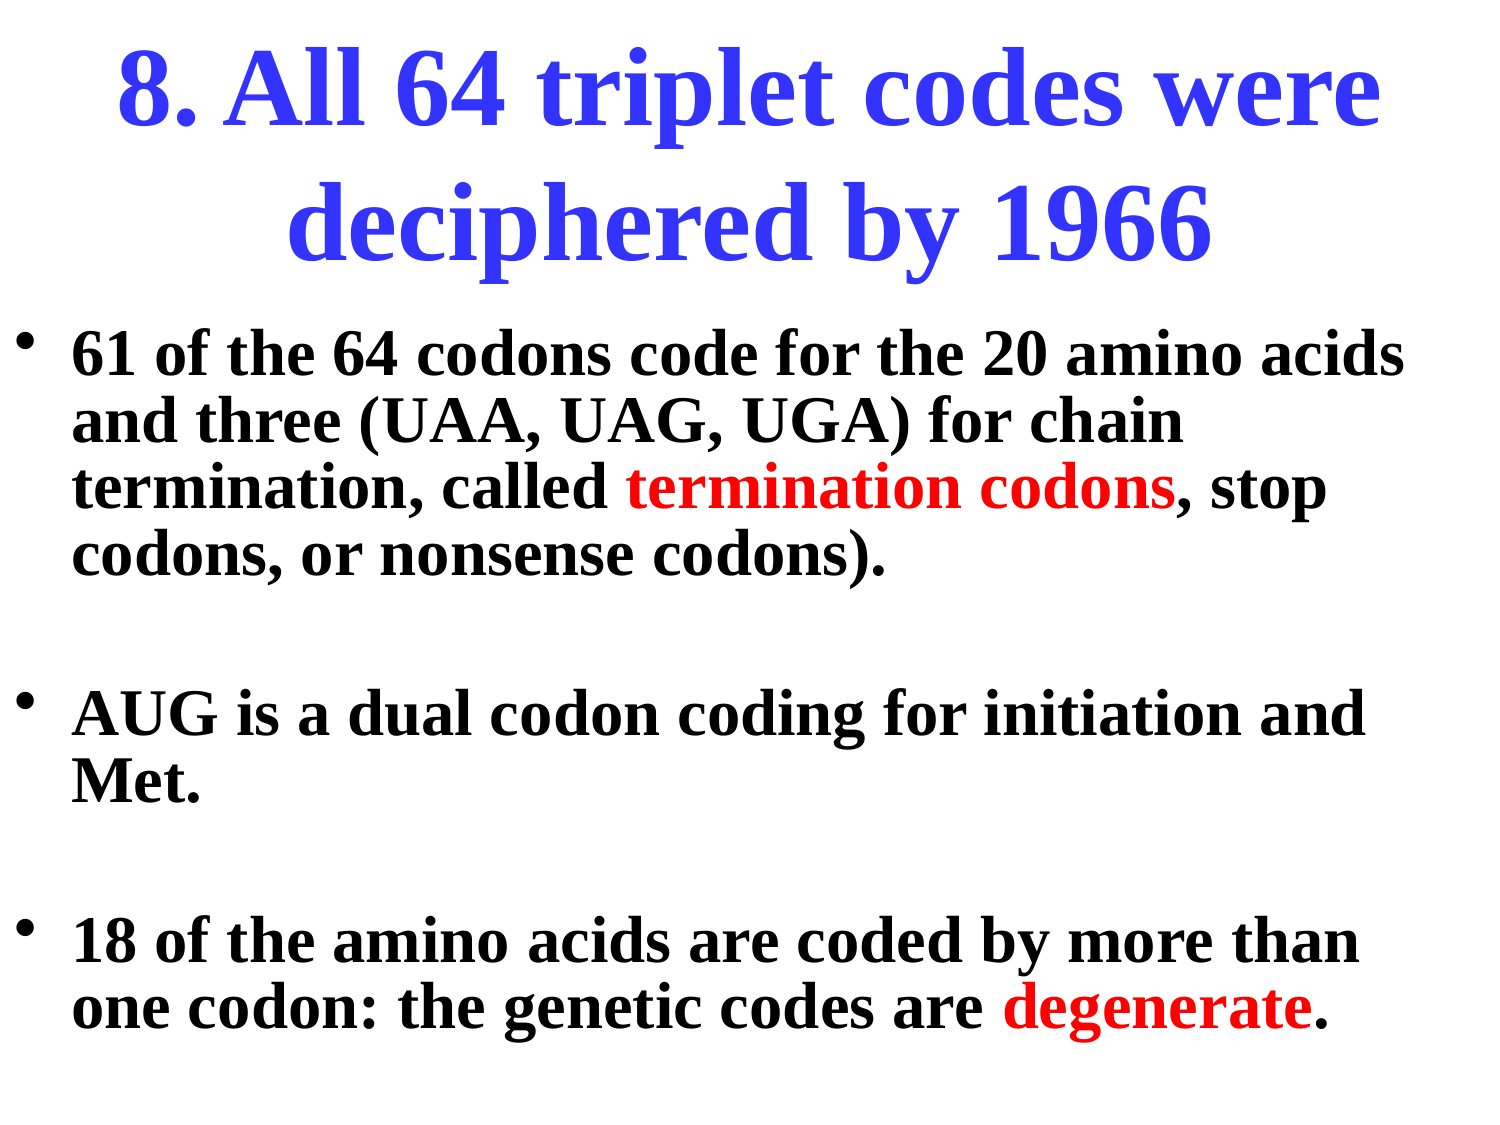

# 8. All 64 triplet codes were deciphered by 1966
61 of the 64 codons code for the 20 amino acids and three (UAA, UAG, UGA) for chain termination, called termination codons, stop codons, or nonsense codons).

AUG is a dual codon coding for initiation and Met.

18 of the amino acids are coded by more than one codon: the genetic codes are degenerate.